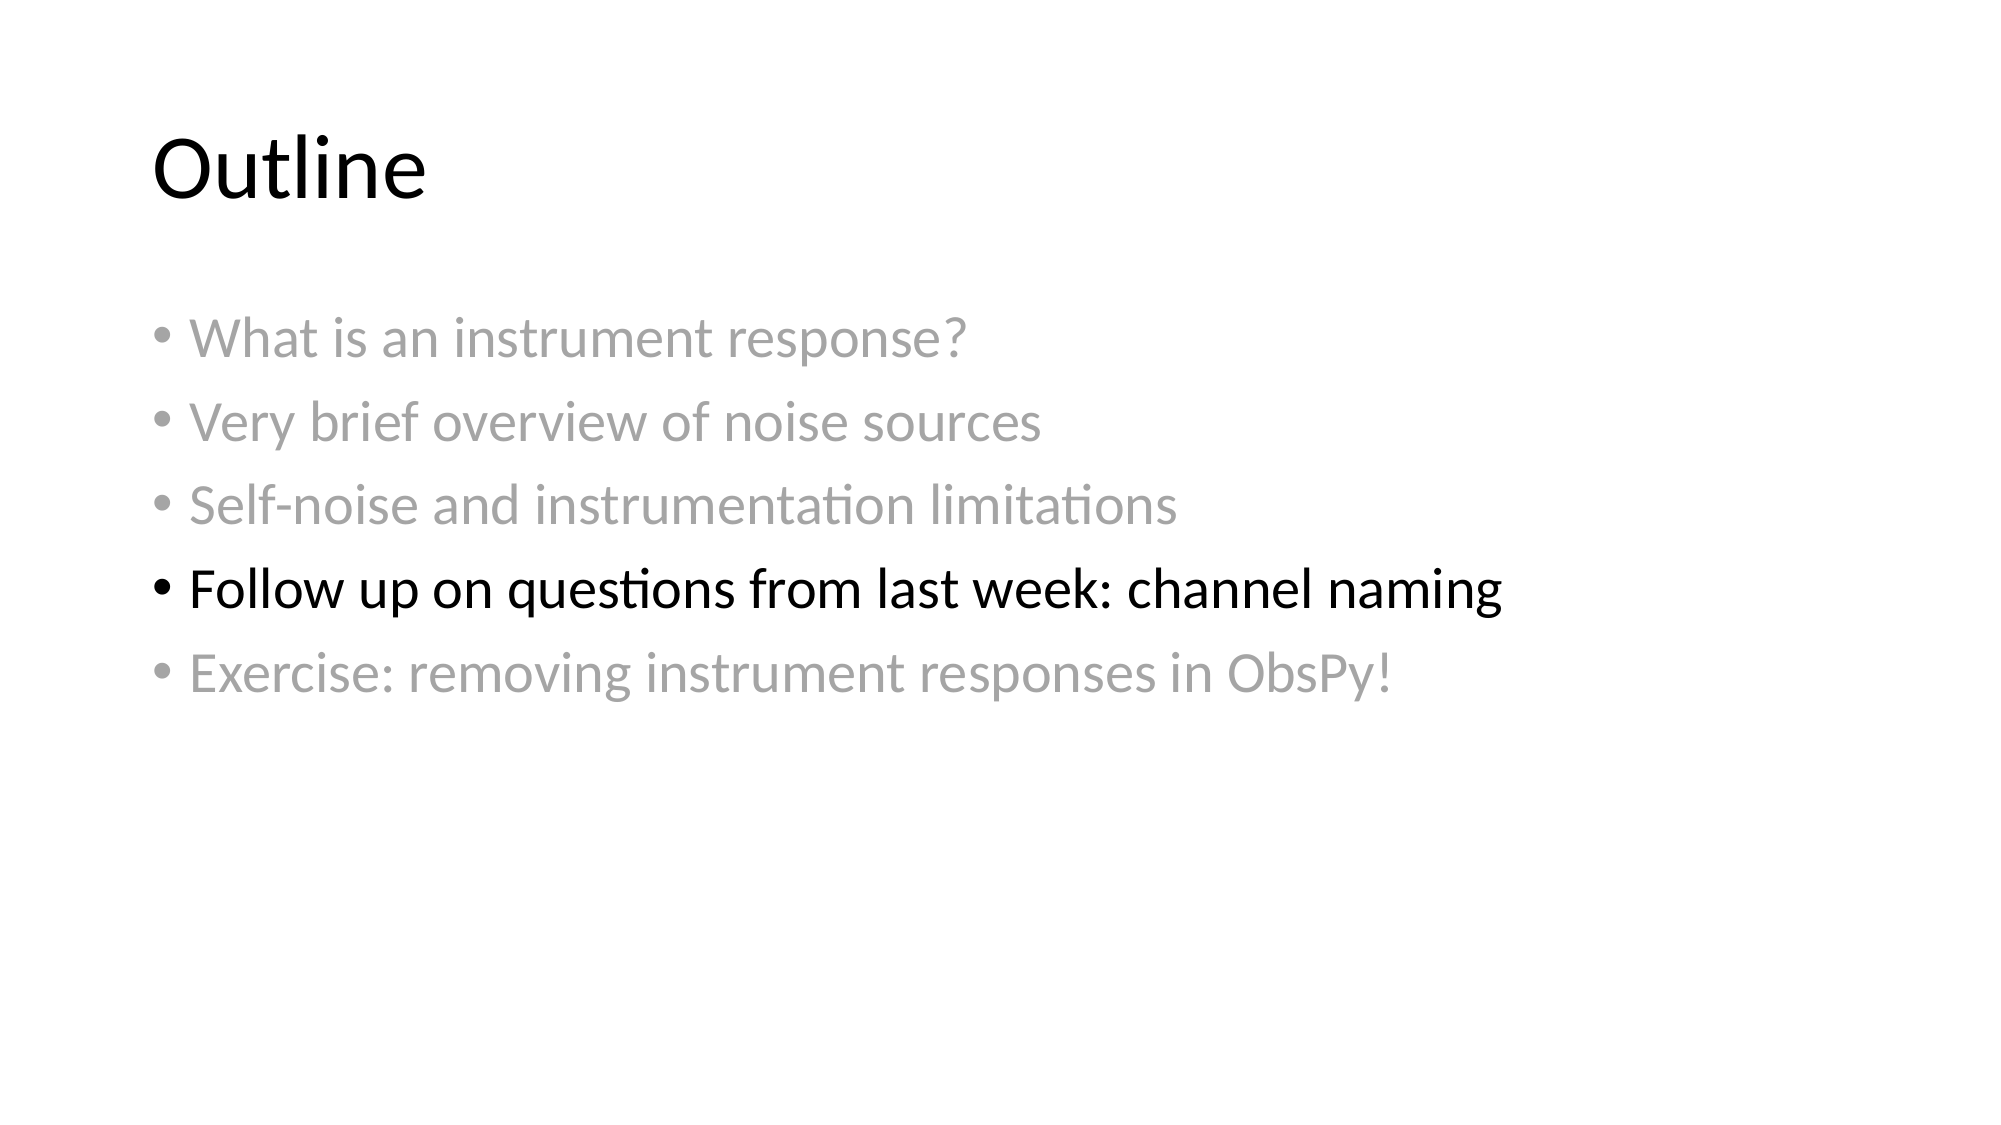

# Outline
What is an instrument response?
Very brief overview of noise sources
Self-noise and instrumentation limitations
Follow up on questions from last week: channel naming
Exercise: removing instrument responses in ObsPy!